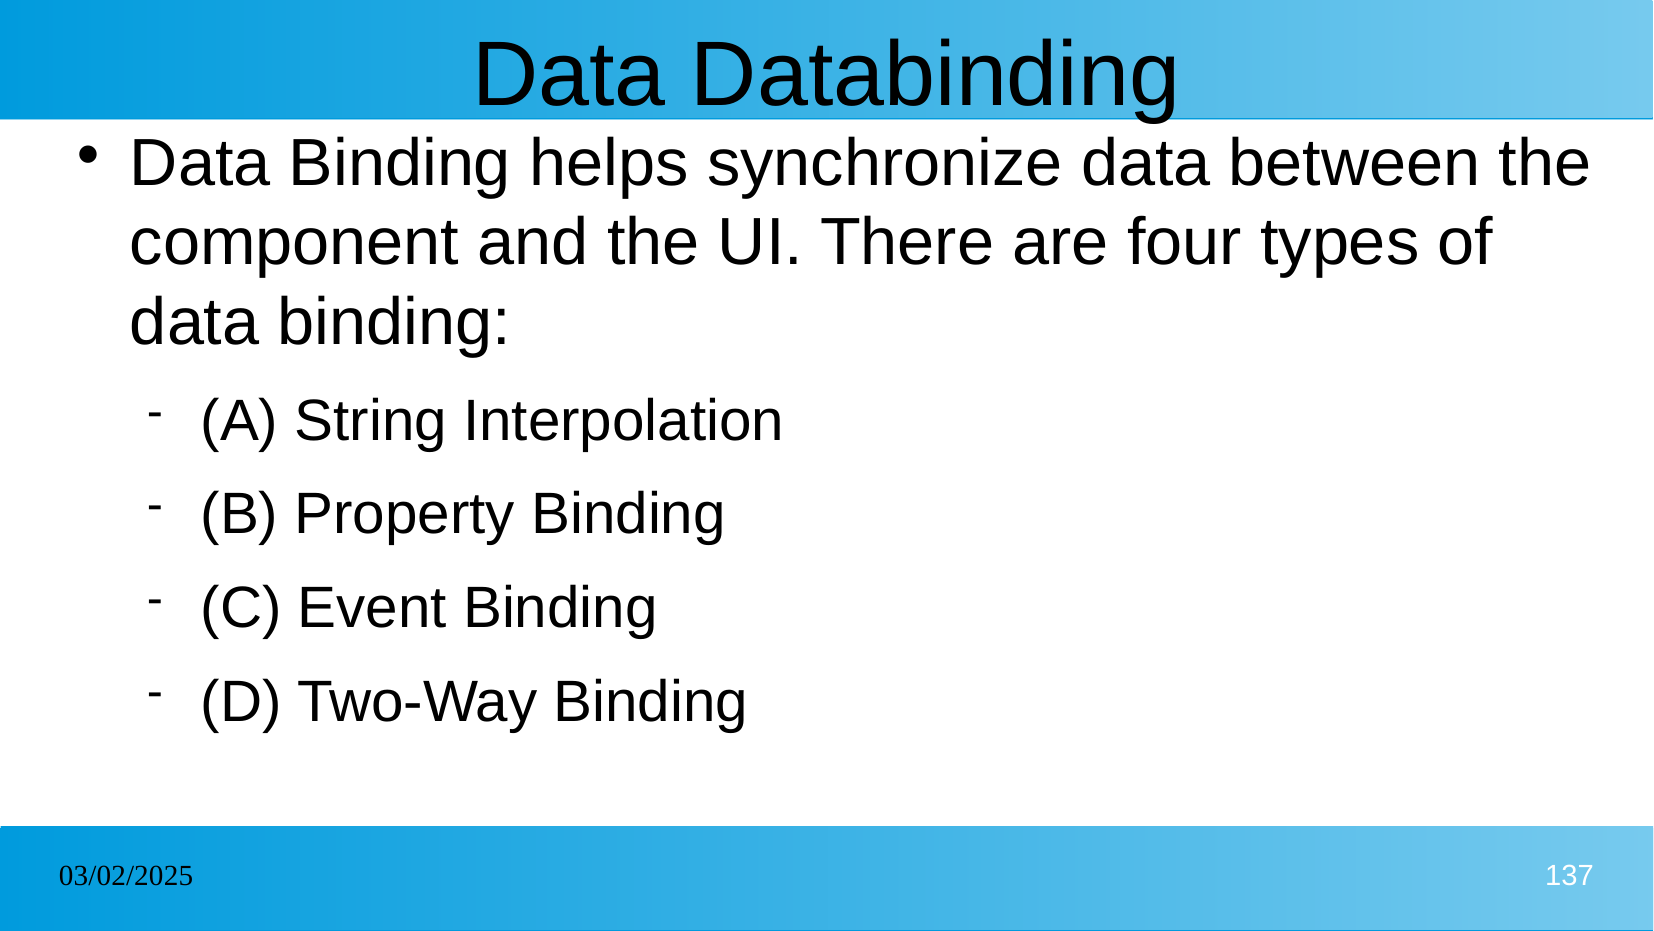

# Data Databinding
Data Binding helps synchronize data between the component and the UI. There are four types of data binding:
(A) String Interpolation
(B) Property Binding
(C) Event Binding
(D) Two-Way Binding
03/02/2025
137